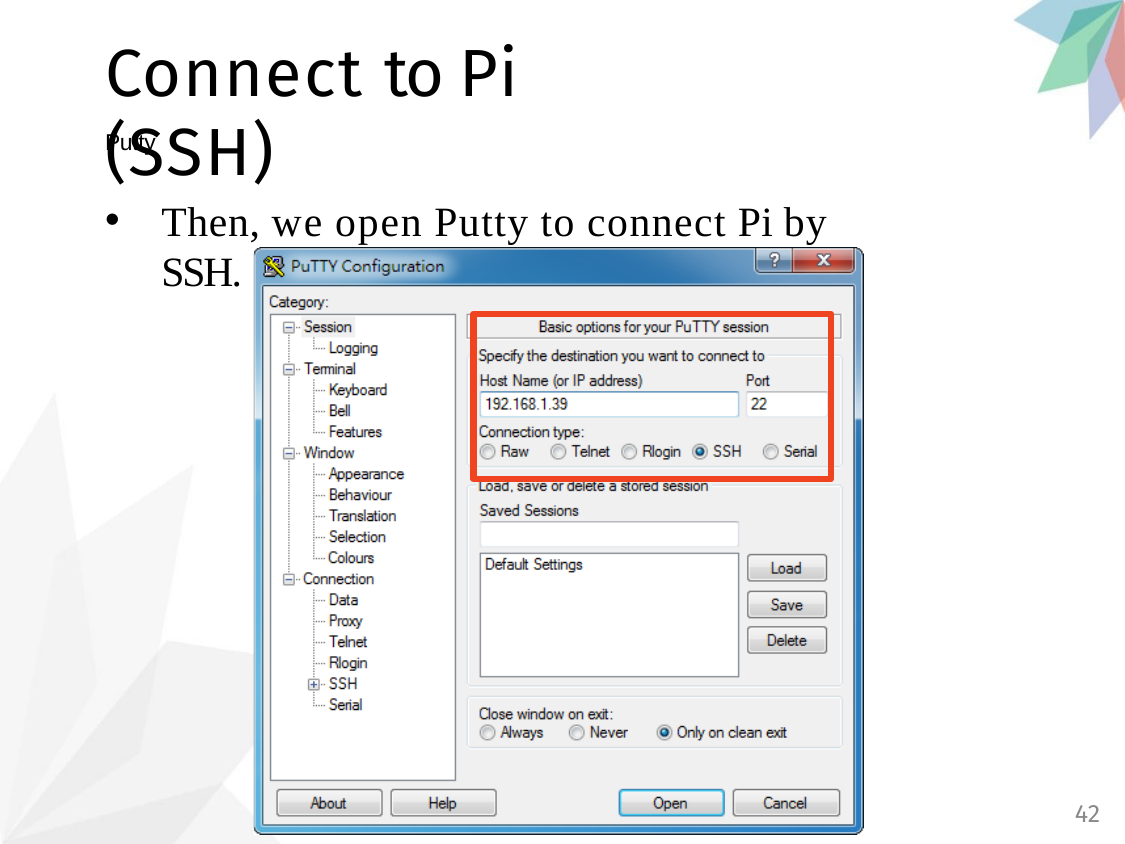

# Connect to Pi (SSH)
Putty

Then, we open Putty to connect Pi by SSH.

42